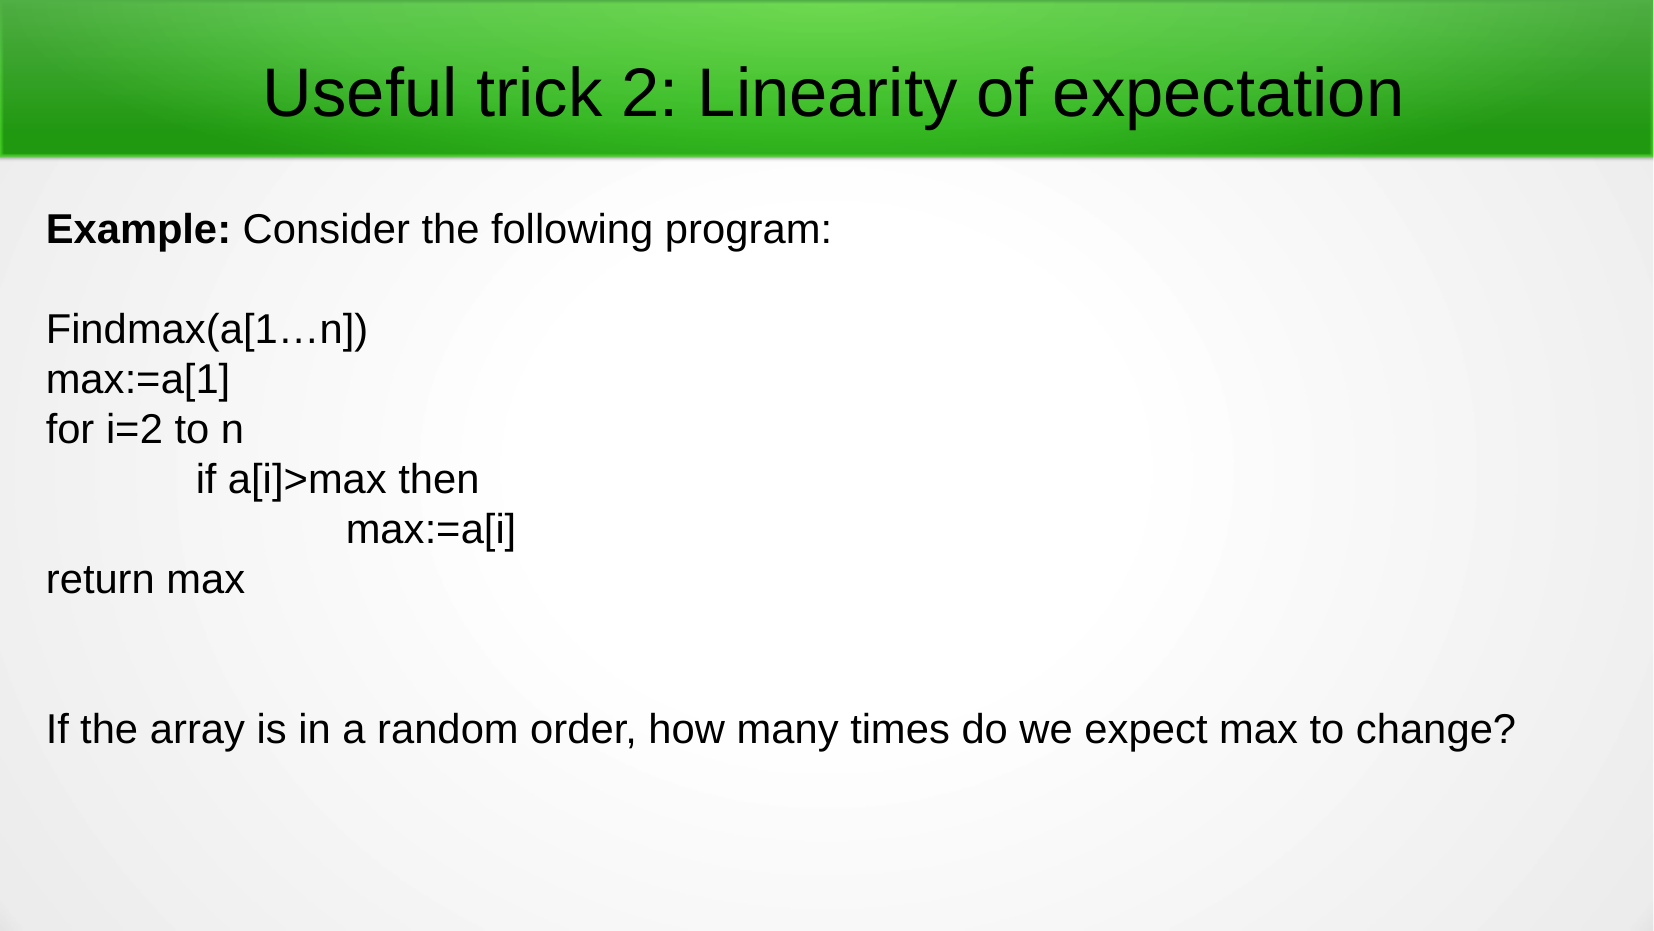

Useful trick 2: Linearity of expectation
Example: Consider the following program:

Findmax(a[1…n])
max:=a[1]
for i=2 to n
	if a[i]>max then
		max:=a[i]
return max

If the array is in a random order, how many times do we expect max to change?